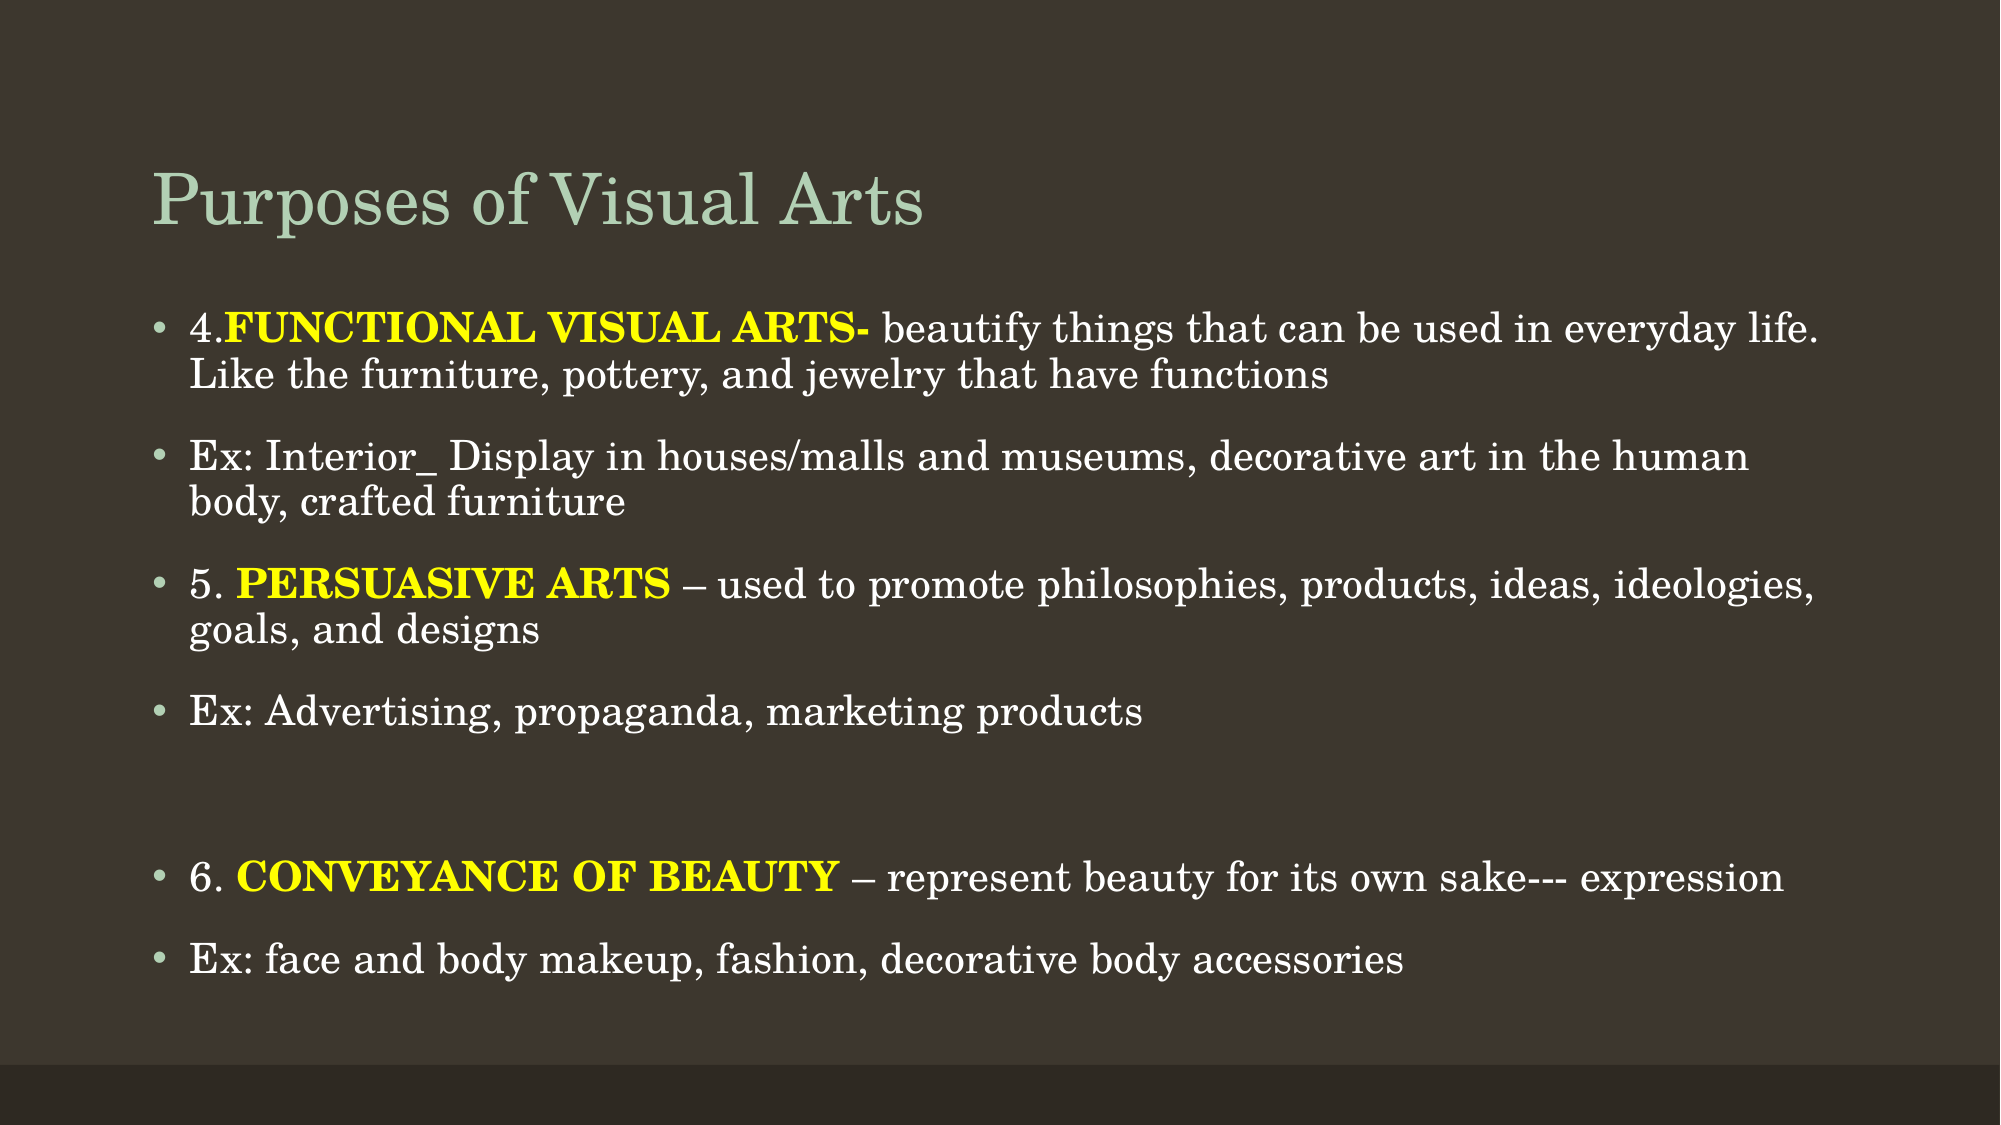

# Purposes of Visual Arts
4.FUNCTIONAL VISUAL ARTS- beautify things that can be used in everyday life. Like the furniture, pottery, and jewelry that have functions
Ex: Interior_ Display in houses/malls and museums, decorative art in the human body, crafted furniture
5. PERSUASIVE ARTS – used to promote philosophies, products, ideas, ideologies, goals, and designs
Ex: Advertising, propaganda, marketing products

6. CONVEYANCE OF BEAUTY – represent beauty for its own sake--- expression
Ex: face and body makeup, fashion, decorative body accessories